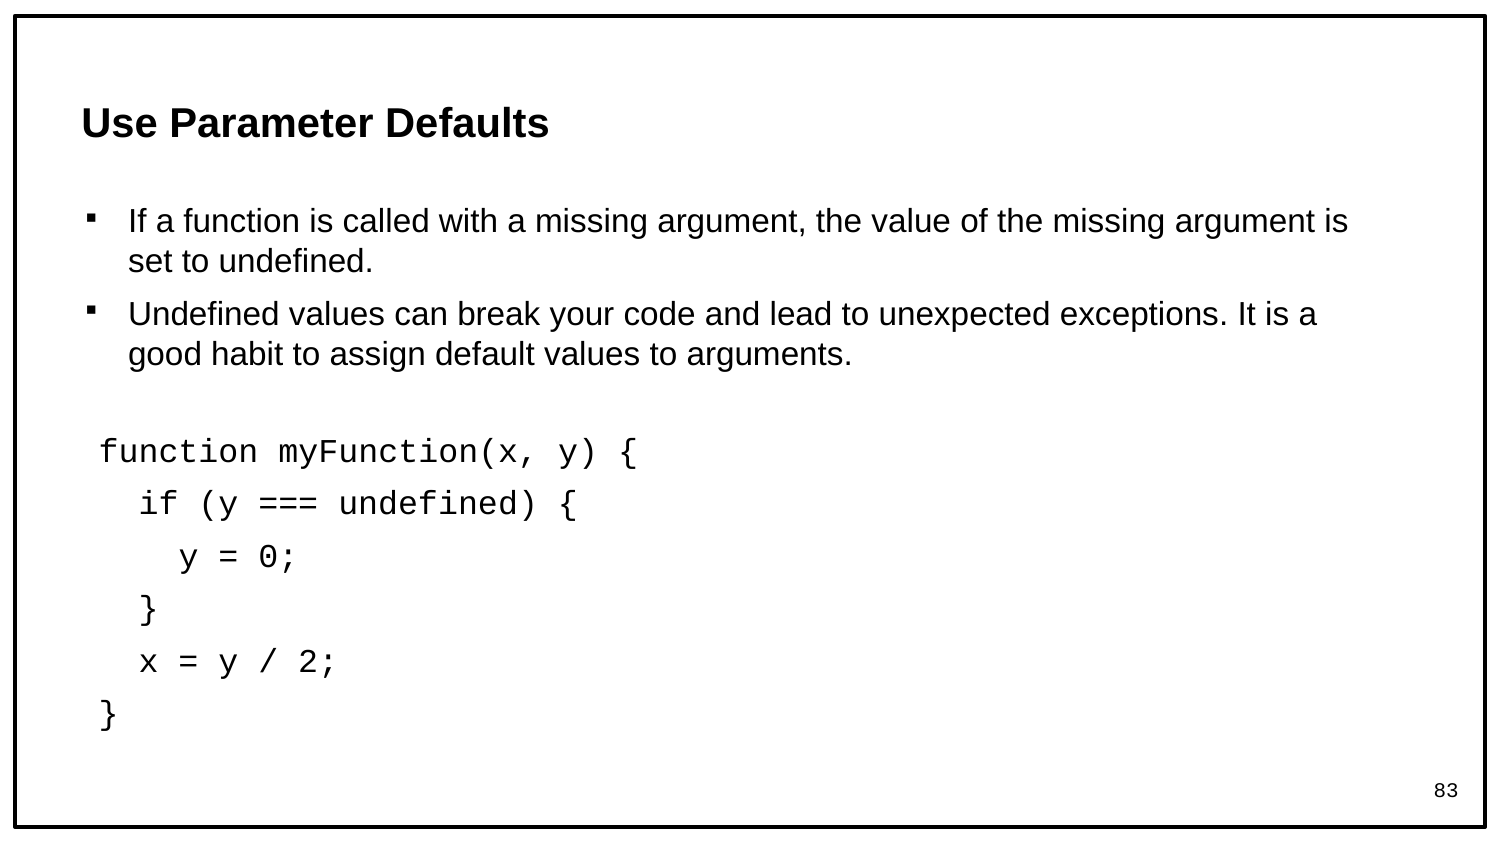

# Use Parameter Defaults
If a function is called with a missing argument, the value of the missing argument is set to undefined.
Undefined values can break your code and lead to unexpected exceptions. It is a good habit to assign default values to arguments.
function myFunction(x, y) {
  if (y === undefined) {
    y = 0;
  }
  x = y / 2;
}

83